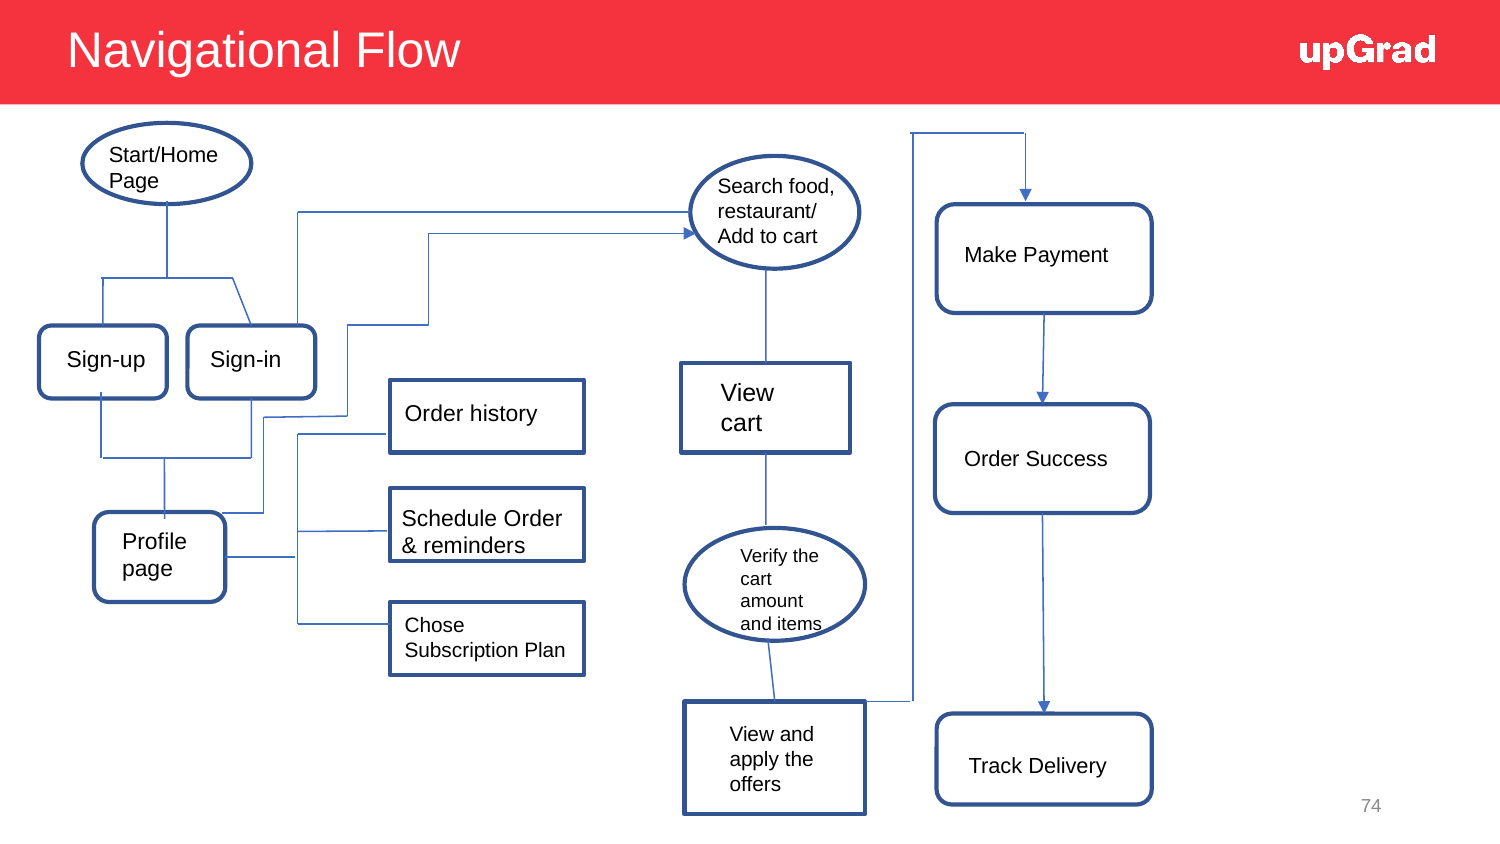

# Navigational Flow

Start/Home Page

Search food, restaurant/ Add to cart

Make Payment

Sign-up
Sign-in

View cart

Order history

Order Success

Schedule Order & reminders

Profile page

Verify the cart amount and items

Chose Subscription Plan

View and apply the offers

Track Delivery
74